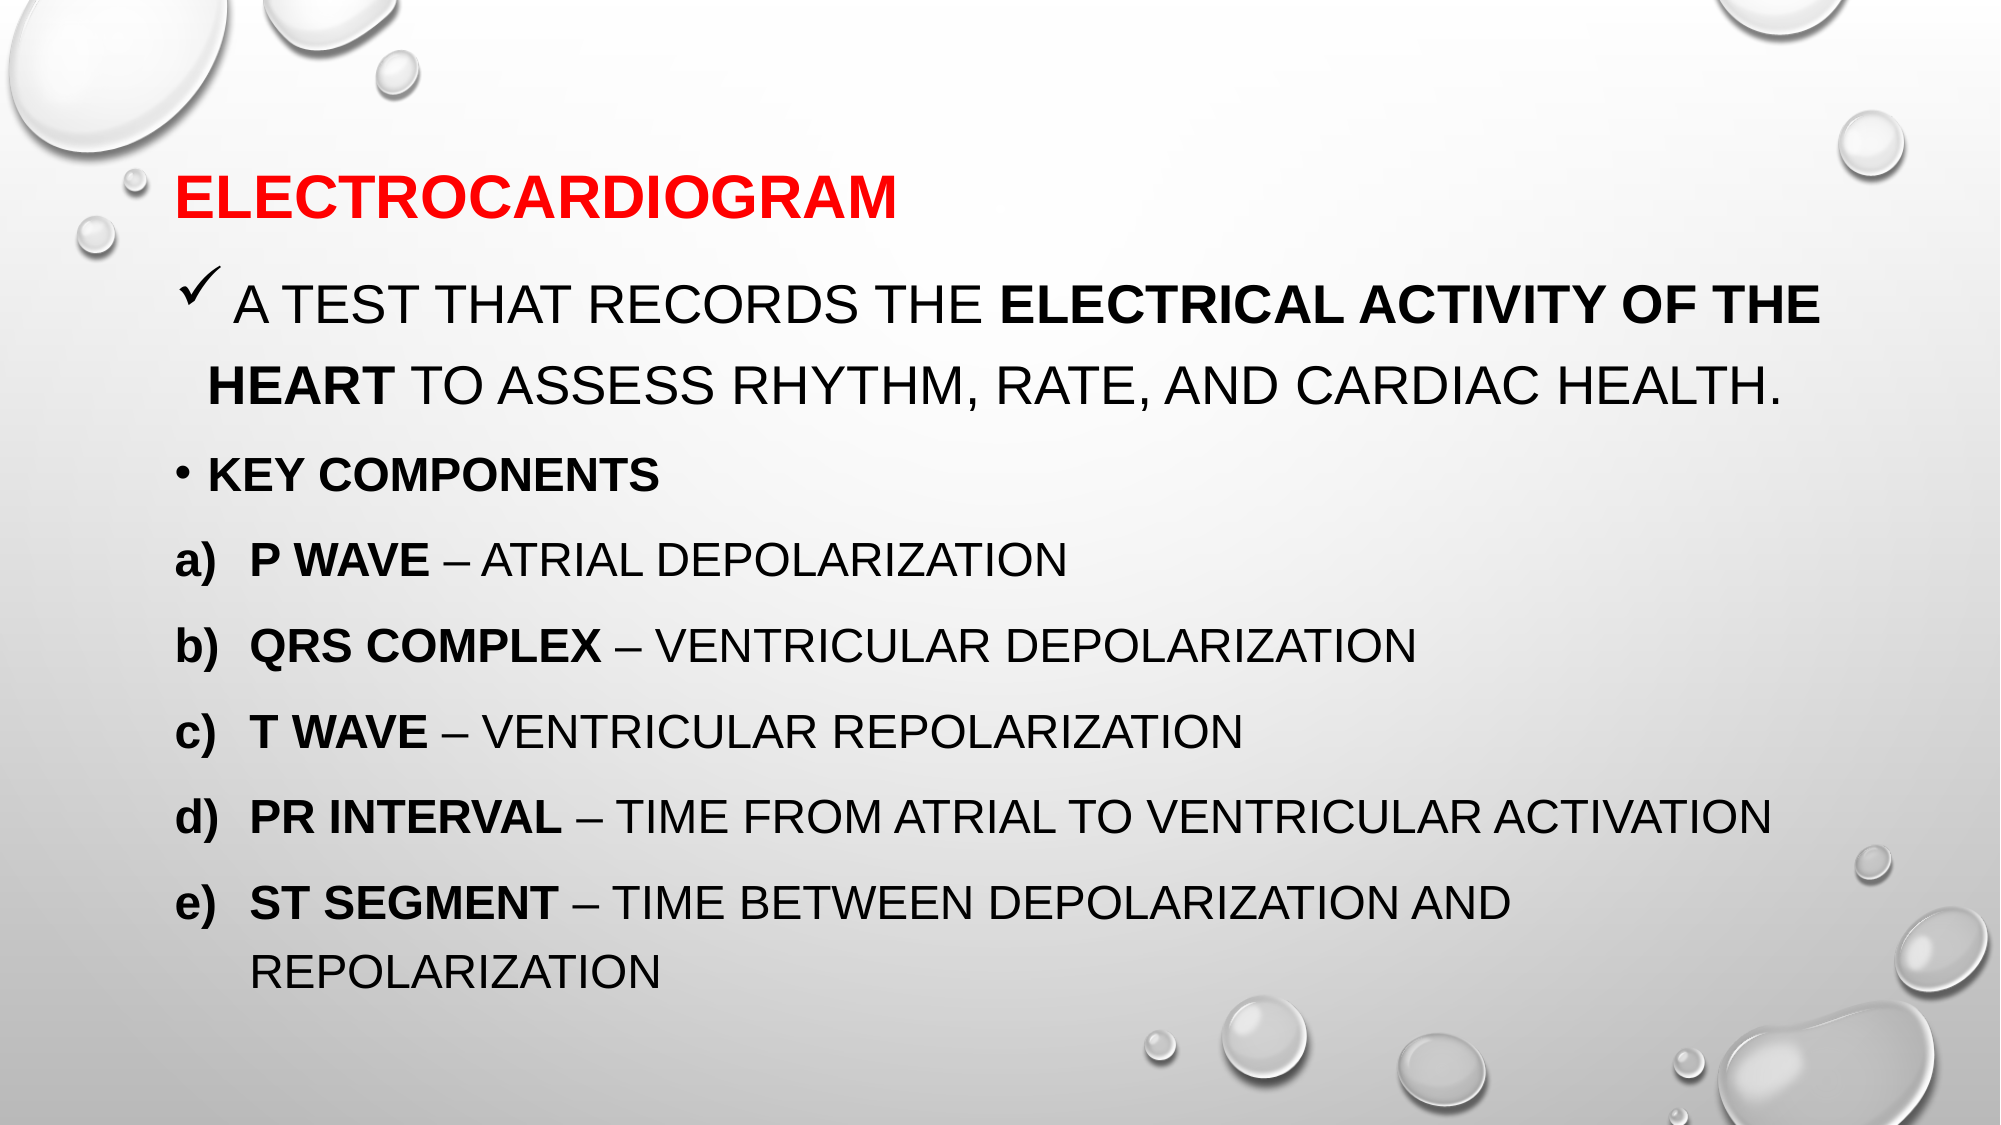

Electrocardiogram
 A test that records the electrical activity of the heart to assess rhythm, rate, and cardiac health.
Key Components
P Wave – Atrial depolarization
QRS Complex – Ventricular depolarization
T Wave – Ventricular repolarization
PR Interval – Time from atrial to ventricular activation
ST Segment – Time between depolarization and 						repolarization